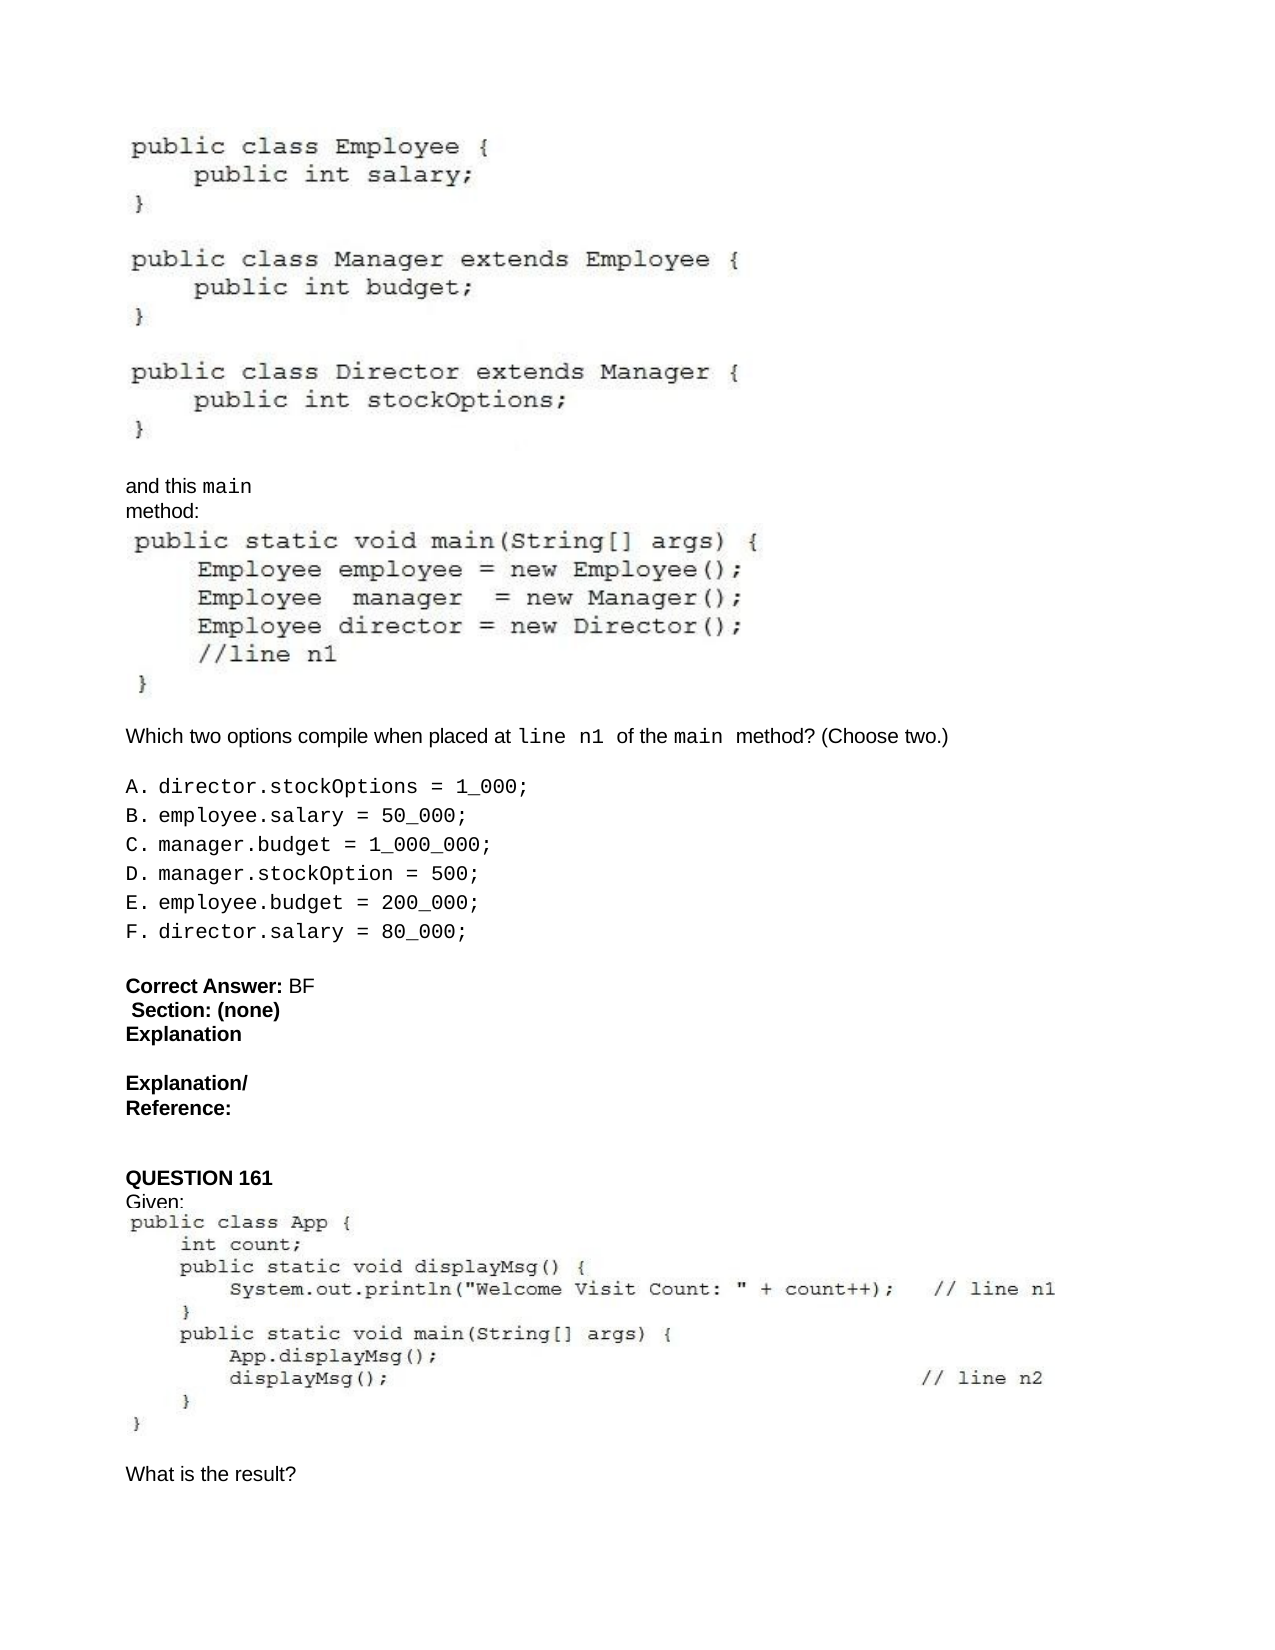

and this main method:

Which two options compile when placed at line n1 of the main method? (Choose two.)

director.stockOptions = 1_000;
employee.salary = 50_000;
manager.budget = 1_000_000;
manager.stockOption = 500;
employee.budget = 200_000;
director.salary = 80_000;

Correct Answer: BF  Section: (none)  Explanation

Explanation/Reference:

QUESTION 161
Given:

What is the result?